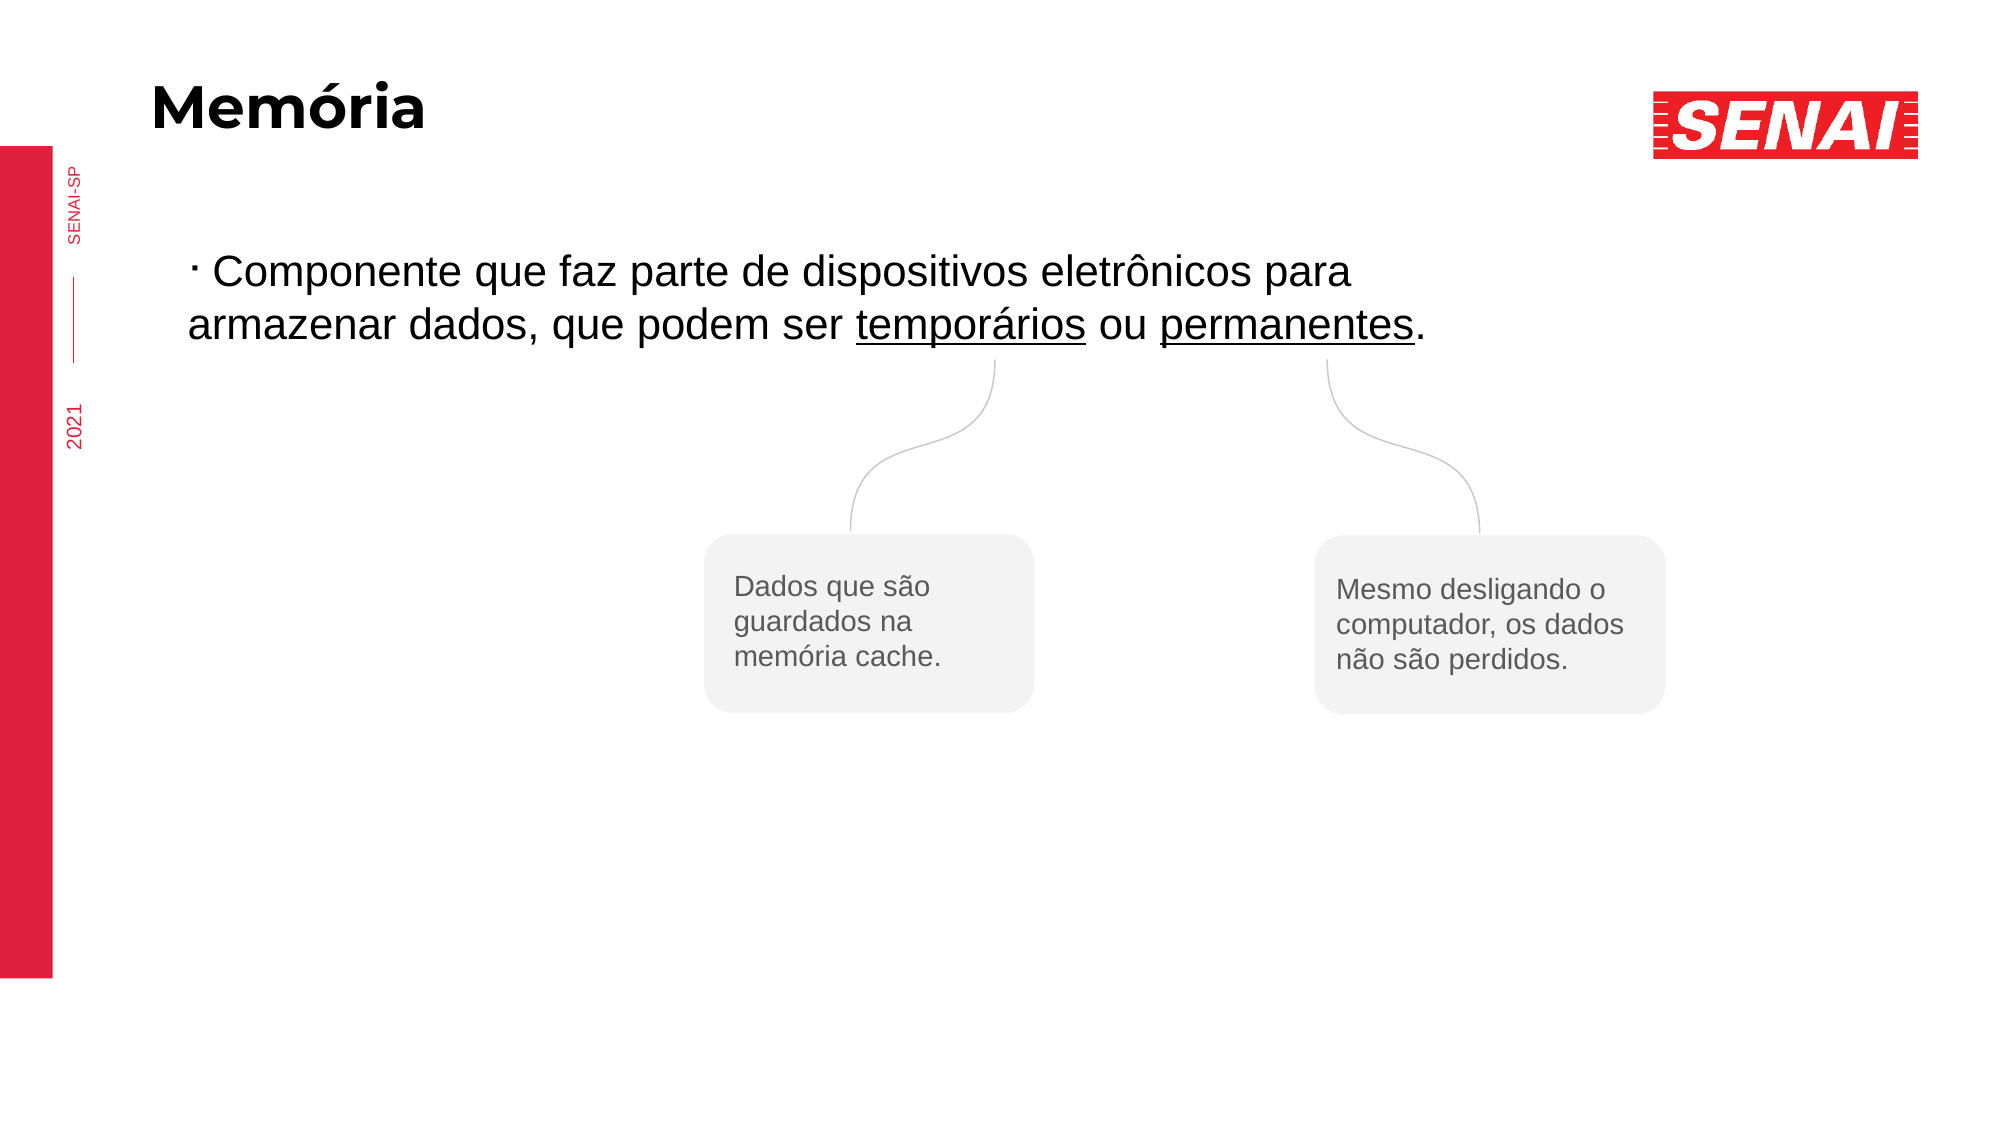

Memória
ᐧ Componente que faz parte de dispositivos eletrônicos para armazenar dados, que podem ser temporários ou permanentes.

Dados que são guardados na memória cache.
Mesmo desligando o computador, os dados não são perdidos.